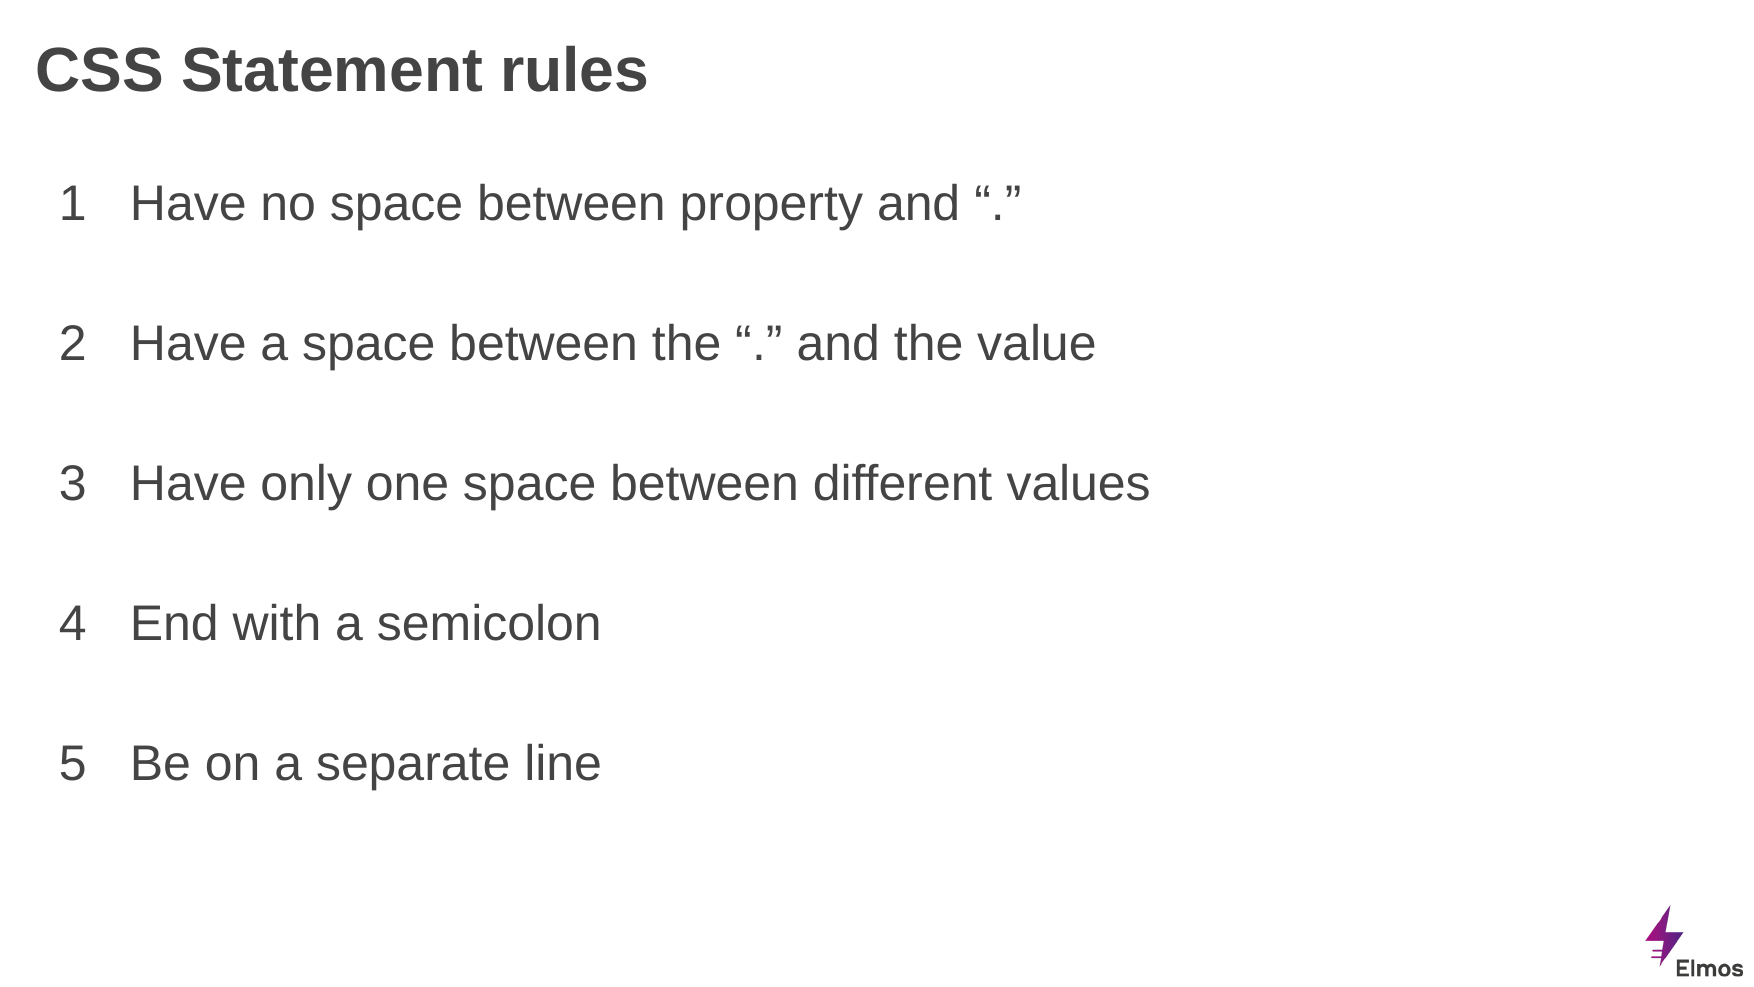

# CSS Statement rules
Have no space between property and “.”

Have a space between the “.” and the value

Have only one space between different values

End with a semicolon

Be on a separate line